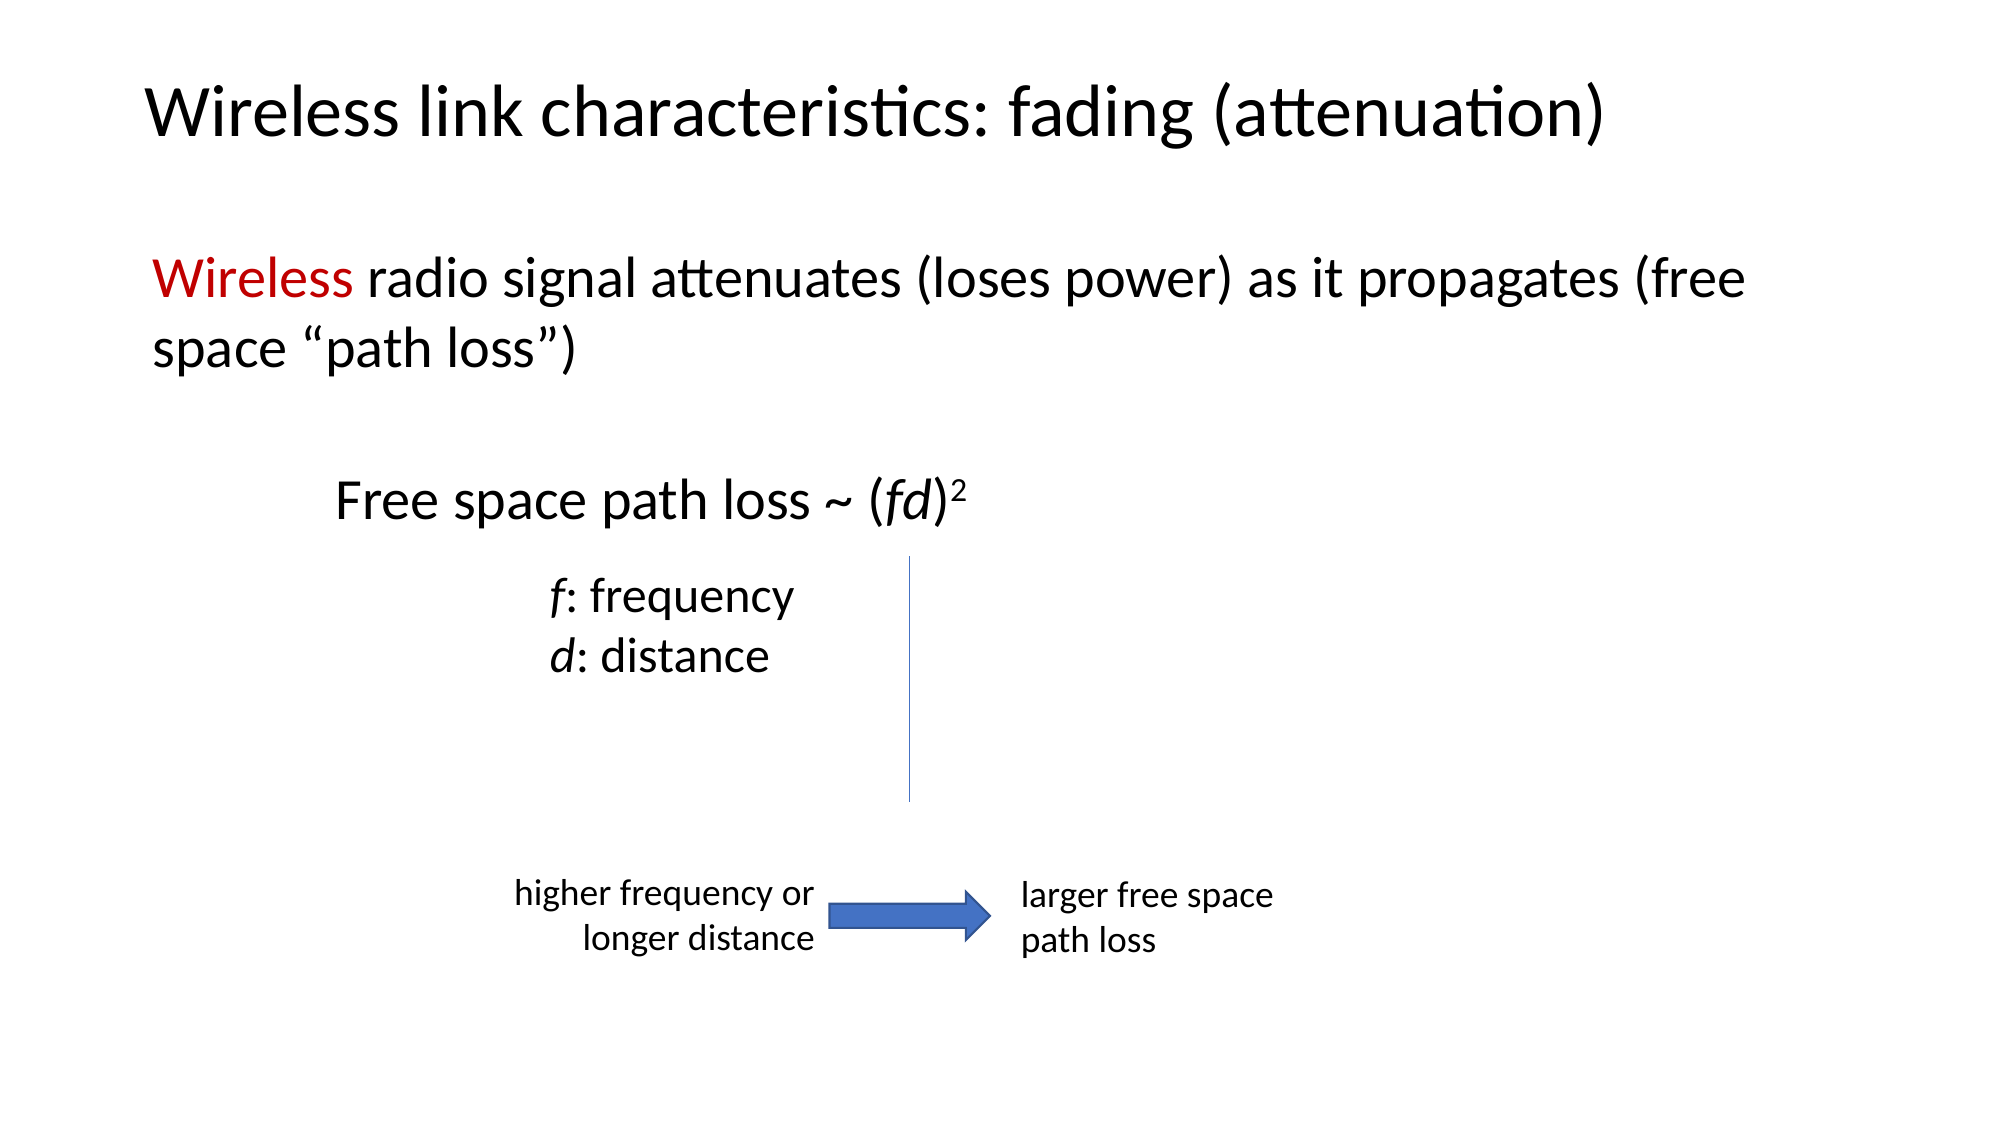

# Wireless link characteristics: fading (attenuation)
Wireless radio signal attenuates (loses power) as it propagates (free space “path loss”)
Free space path loss ~ (fd)2
f: frequency
d: distance
higher frequency or longer distance
larger free space
path loss